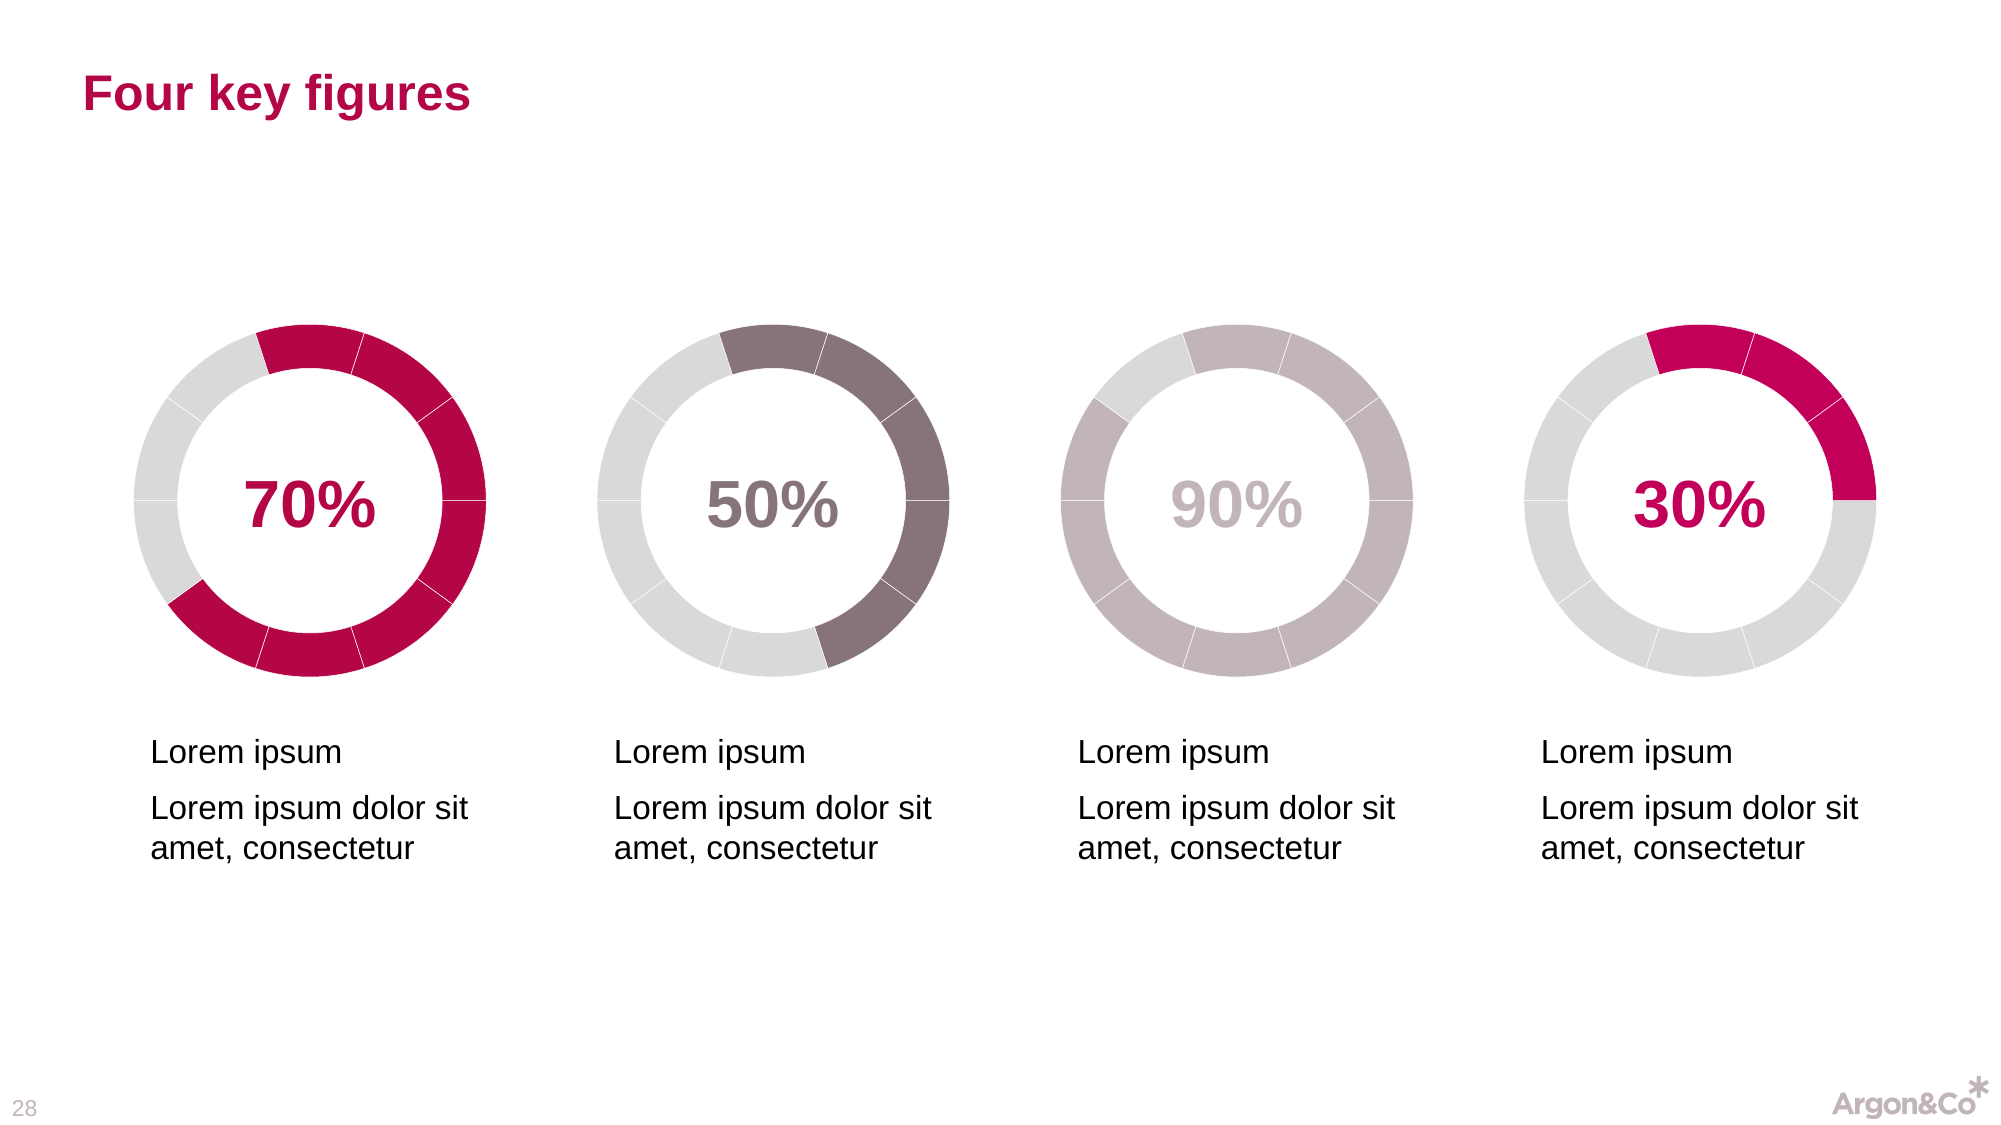

# Four key figures

70%

50%

90%

30%
Lorem ipsum
Lorem ipsum dolor sit amet, consectetur
Lorem ipsum
Lorem ipsum dolor sit amet, consectetur
Lorem ipsum
Lorem ipsum dolor sit amet, consectetur
Lorem ipsum
Lorem ipsum dolor sit amet, consectetur